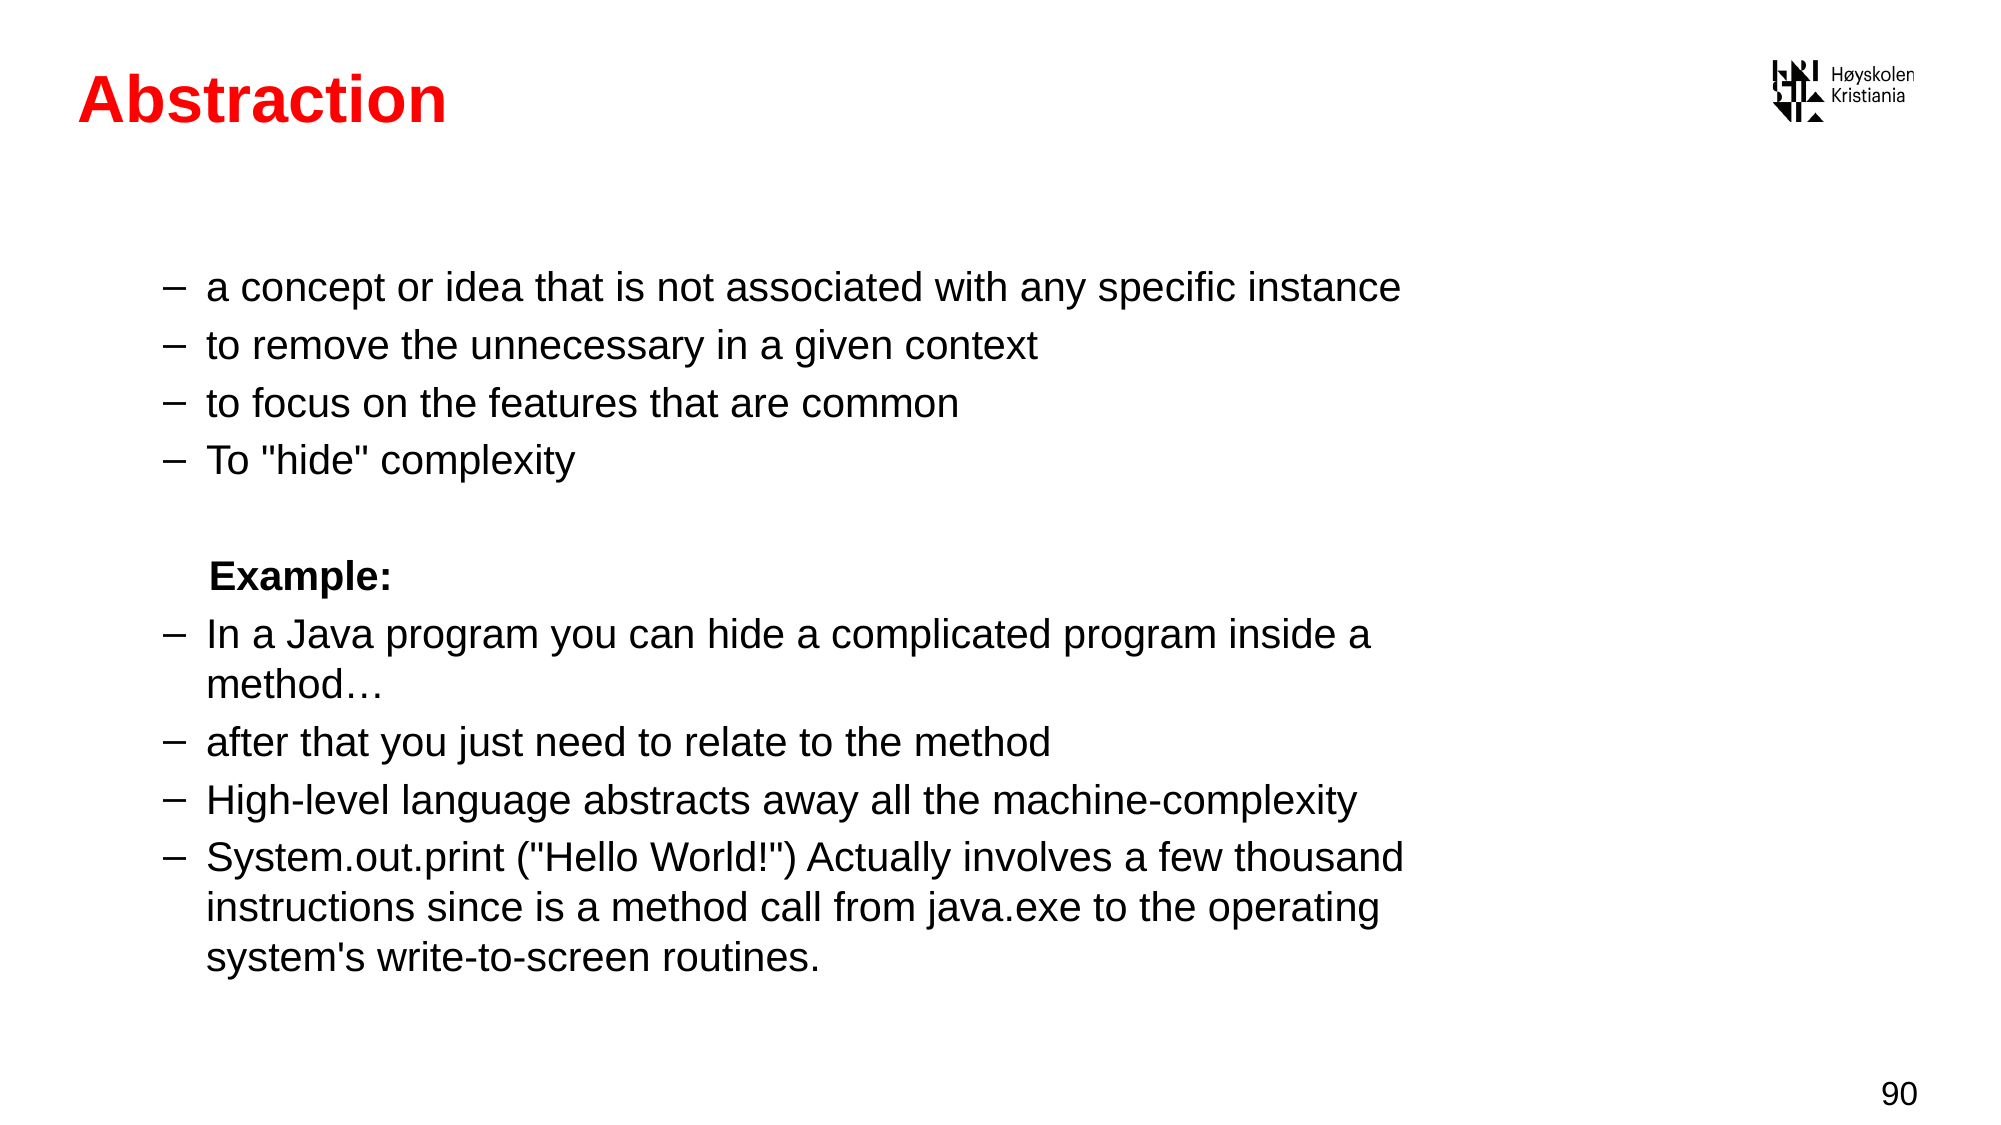

# Abstraction
a concept or idea that is not associated with any specific instance
to remove the unnecessary in a given context
to focus on the features that are common
To "hide" complexity

    Example:
In a Java program you can hide a complicated program inside a method…
after that you just need to relate to the method
High-level language abstracts away all the machine-complexity
System.out.print ("Hello World!") Actually involves a few thousand instructions since is a method call from java.exe to the operating system's write-to-screen routines.